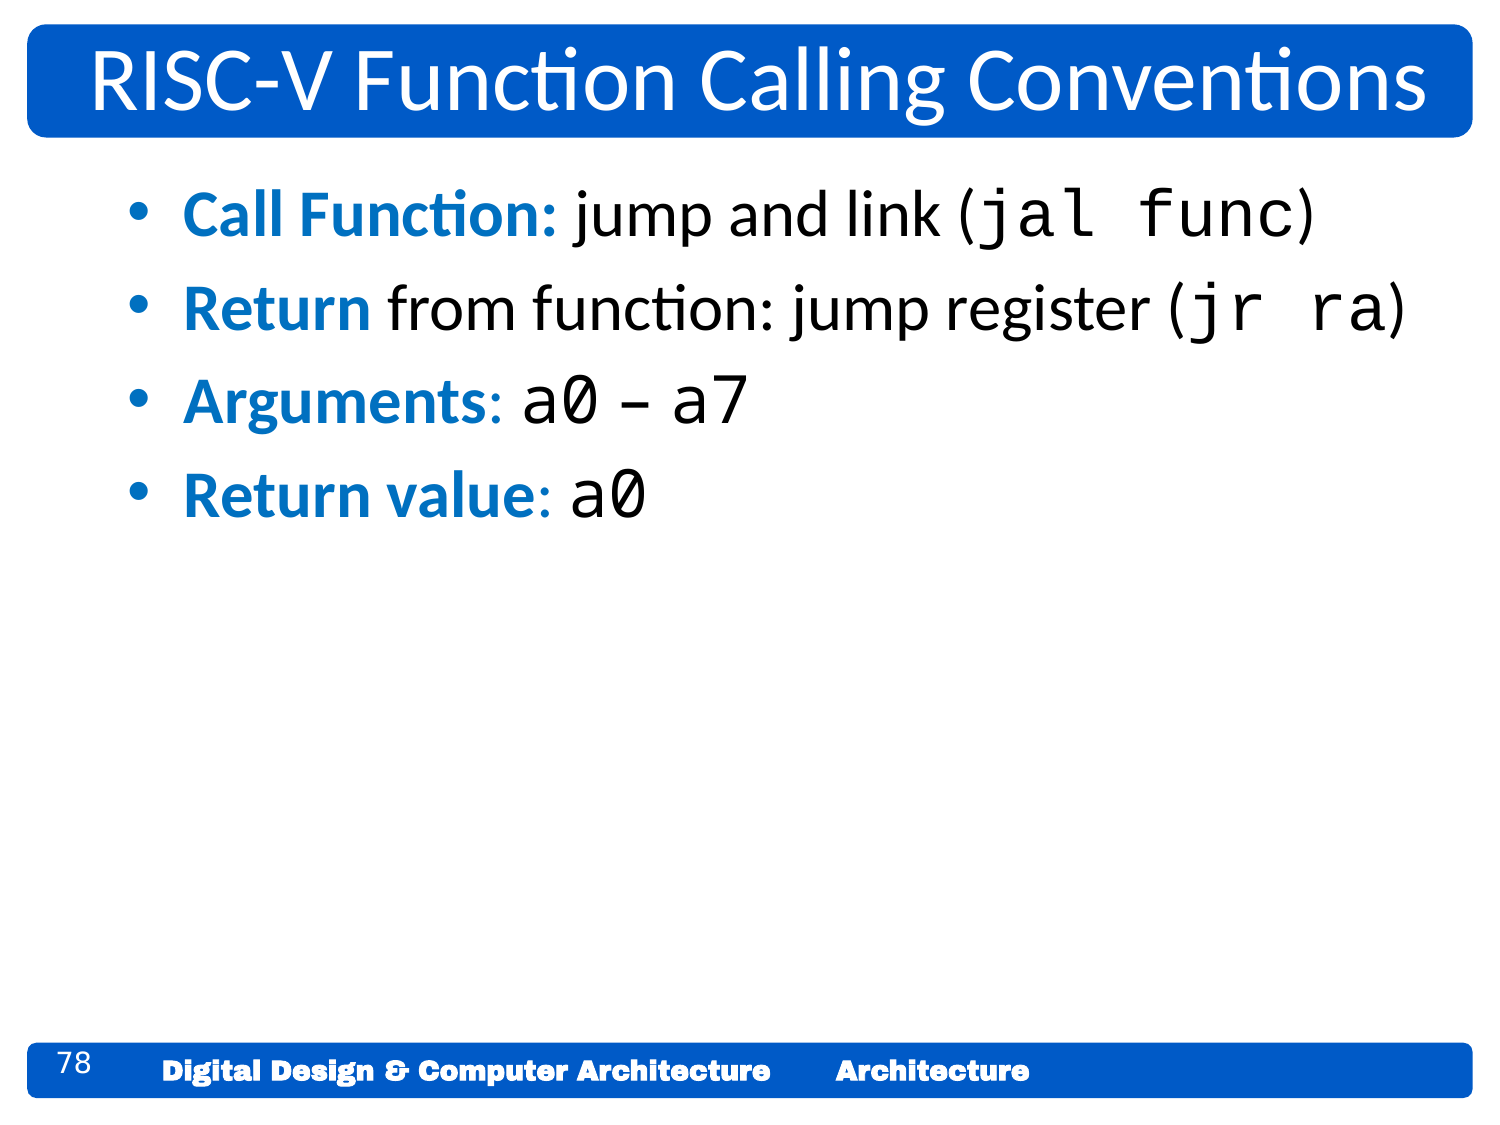

RISC-V Function Calling Conventions
Call Function: jump and link (jal func)
Return from function: jump register (jr ra)
Arguments: a0 – a7
Return value: a0

78